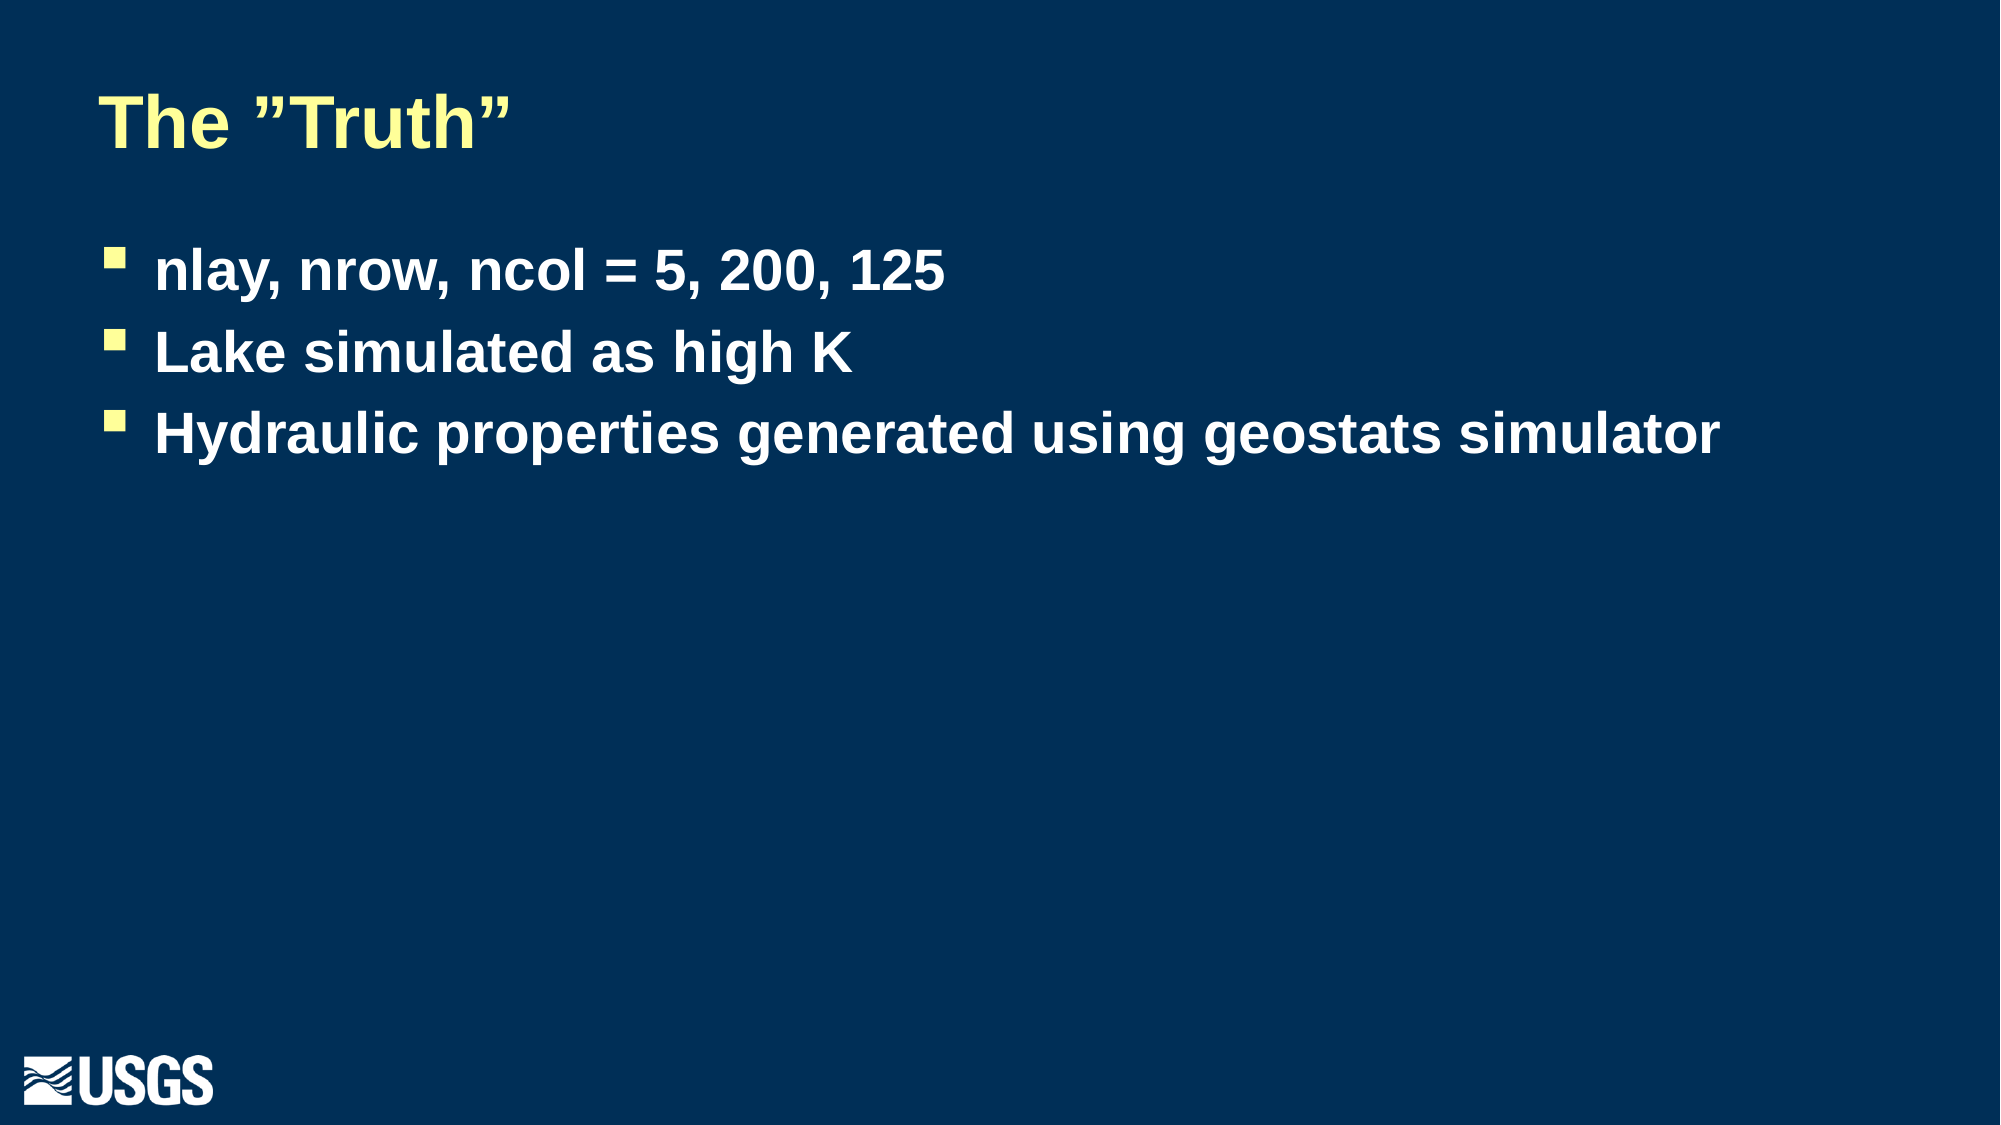

# The ”Truth”
nlay, nrow, ncol = 5, 200, 125
Lake simulated as high K
Hydraulic properties generated using geostats simulator